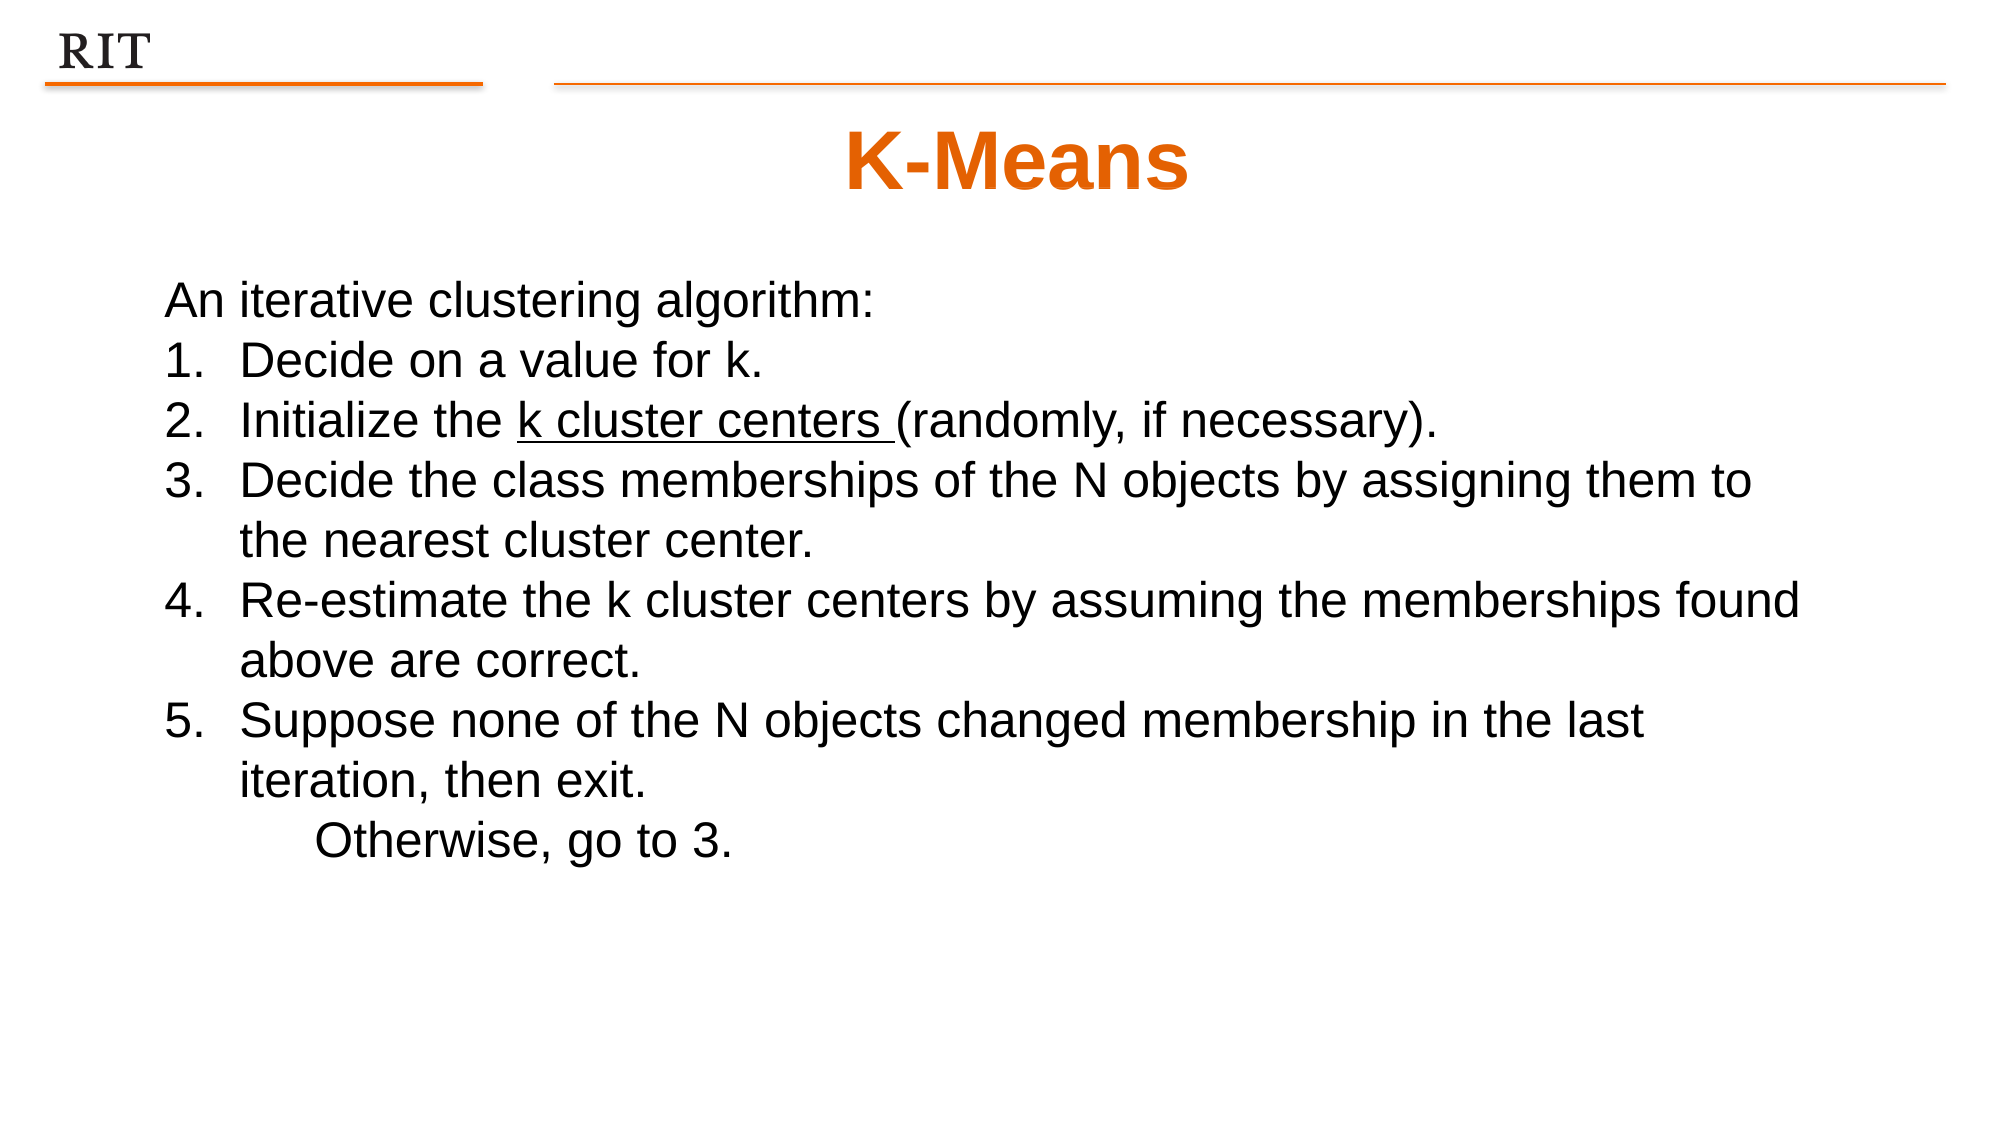

K-Means

An iterative clustering algorithm:
Decide on a value for k.
Initialize the k cluster centers (randomly, if necessary).
Decide the class memberships of the N objects by assigning them to the nearest cluster center.
Re-estimate the k cluster centers by assuming the memberships found above are correct.
Suppose none of the N objects changed membership in the last iteration, then exit.
	Otherwise, go to 3.